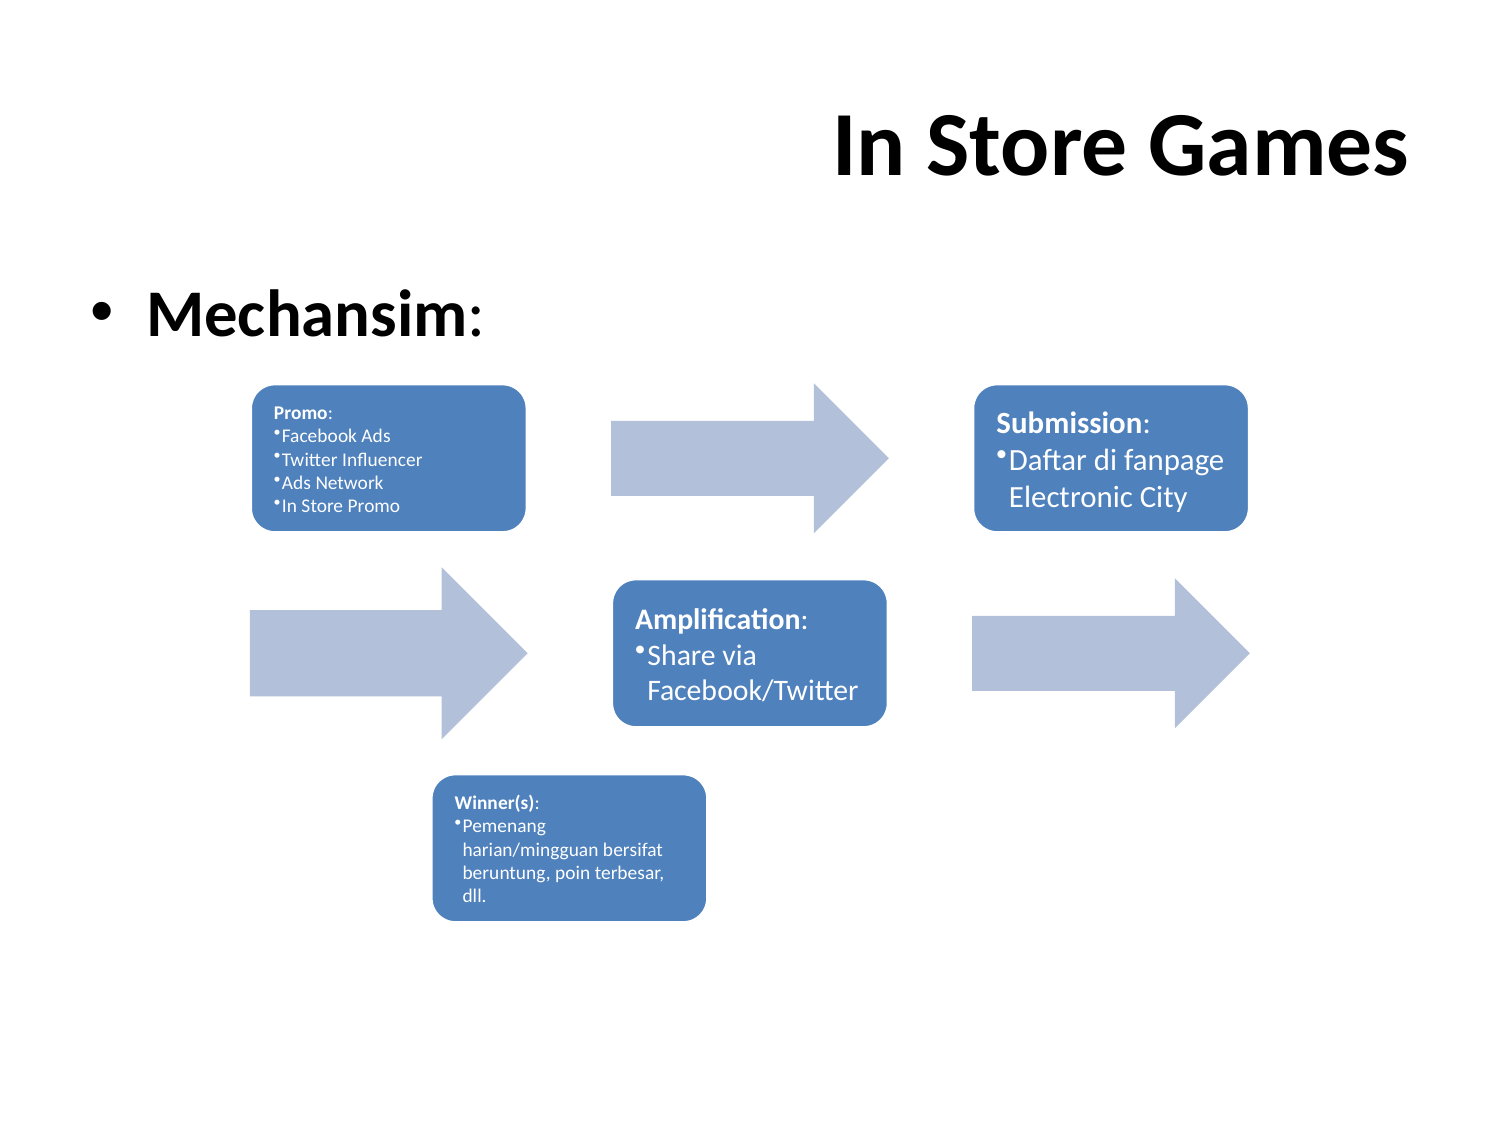

# In Store Games
Mechansim:

Promo:
Submission:
Amplification:
Winner(s):
Facebook Ads
Twitter Influencer
Ads Network
In Store Promo
Daftar di fanpage Electronic City
Share via Facebook/Twitter
Pemenang harian/mingguan bersifat beruntung, poin terbesar, dll.